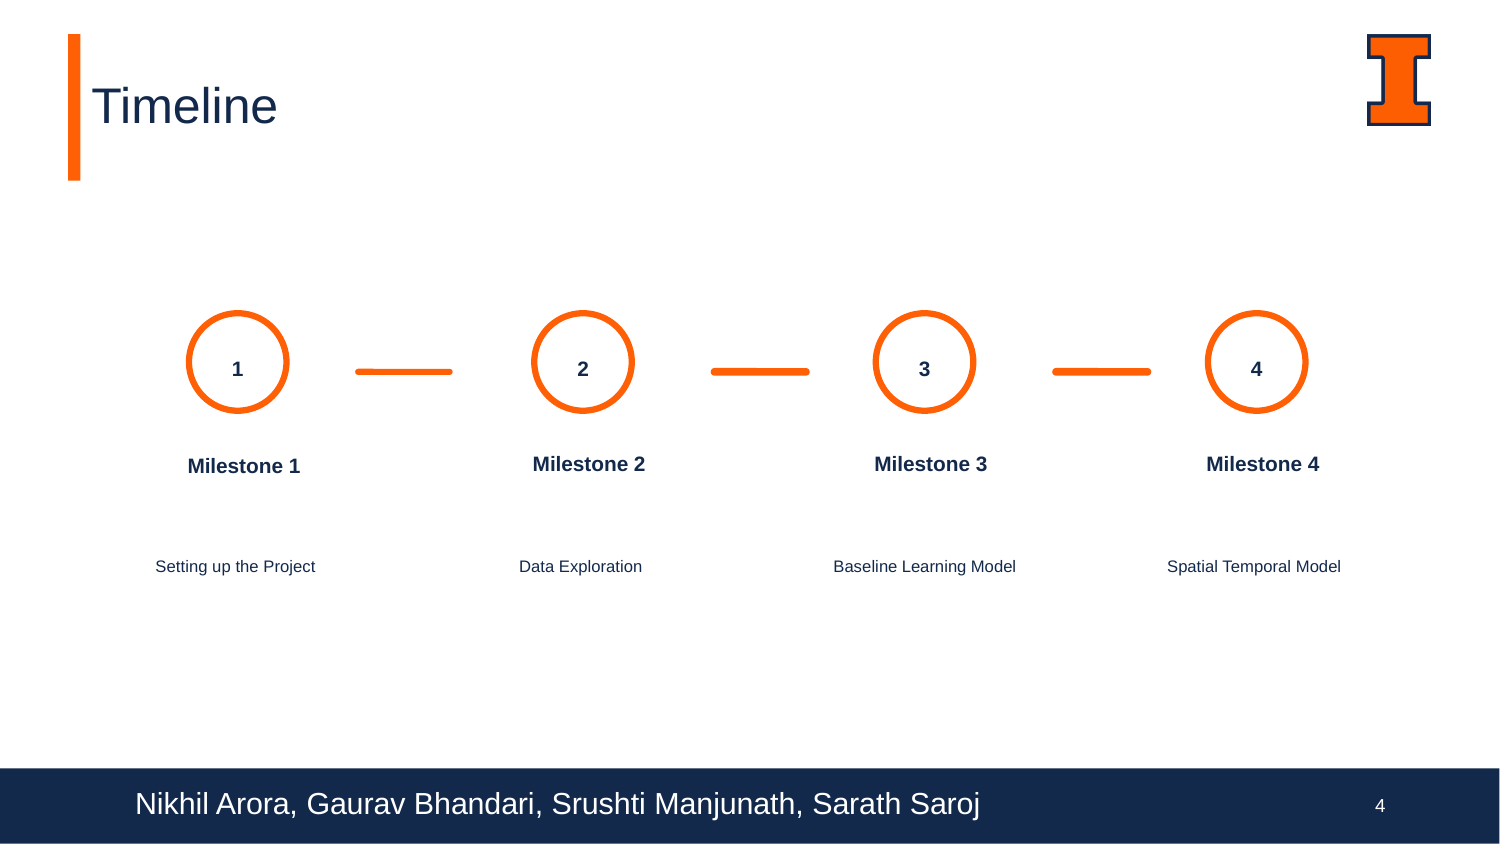

# Timeline

1
Milestone 1
Setting up the Project

2
Milestone 2
Data Exploration

3
Milestone 3
 Baseline Learning Model

4
Milestone 4
Spatial Temporal Model

Nikhil Arora, Gaurav Bhandari, Srushti Manjunath, Sarath Saroj
4